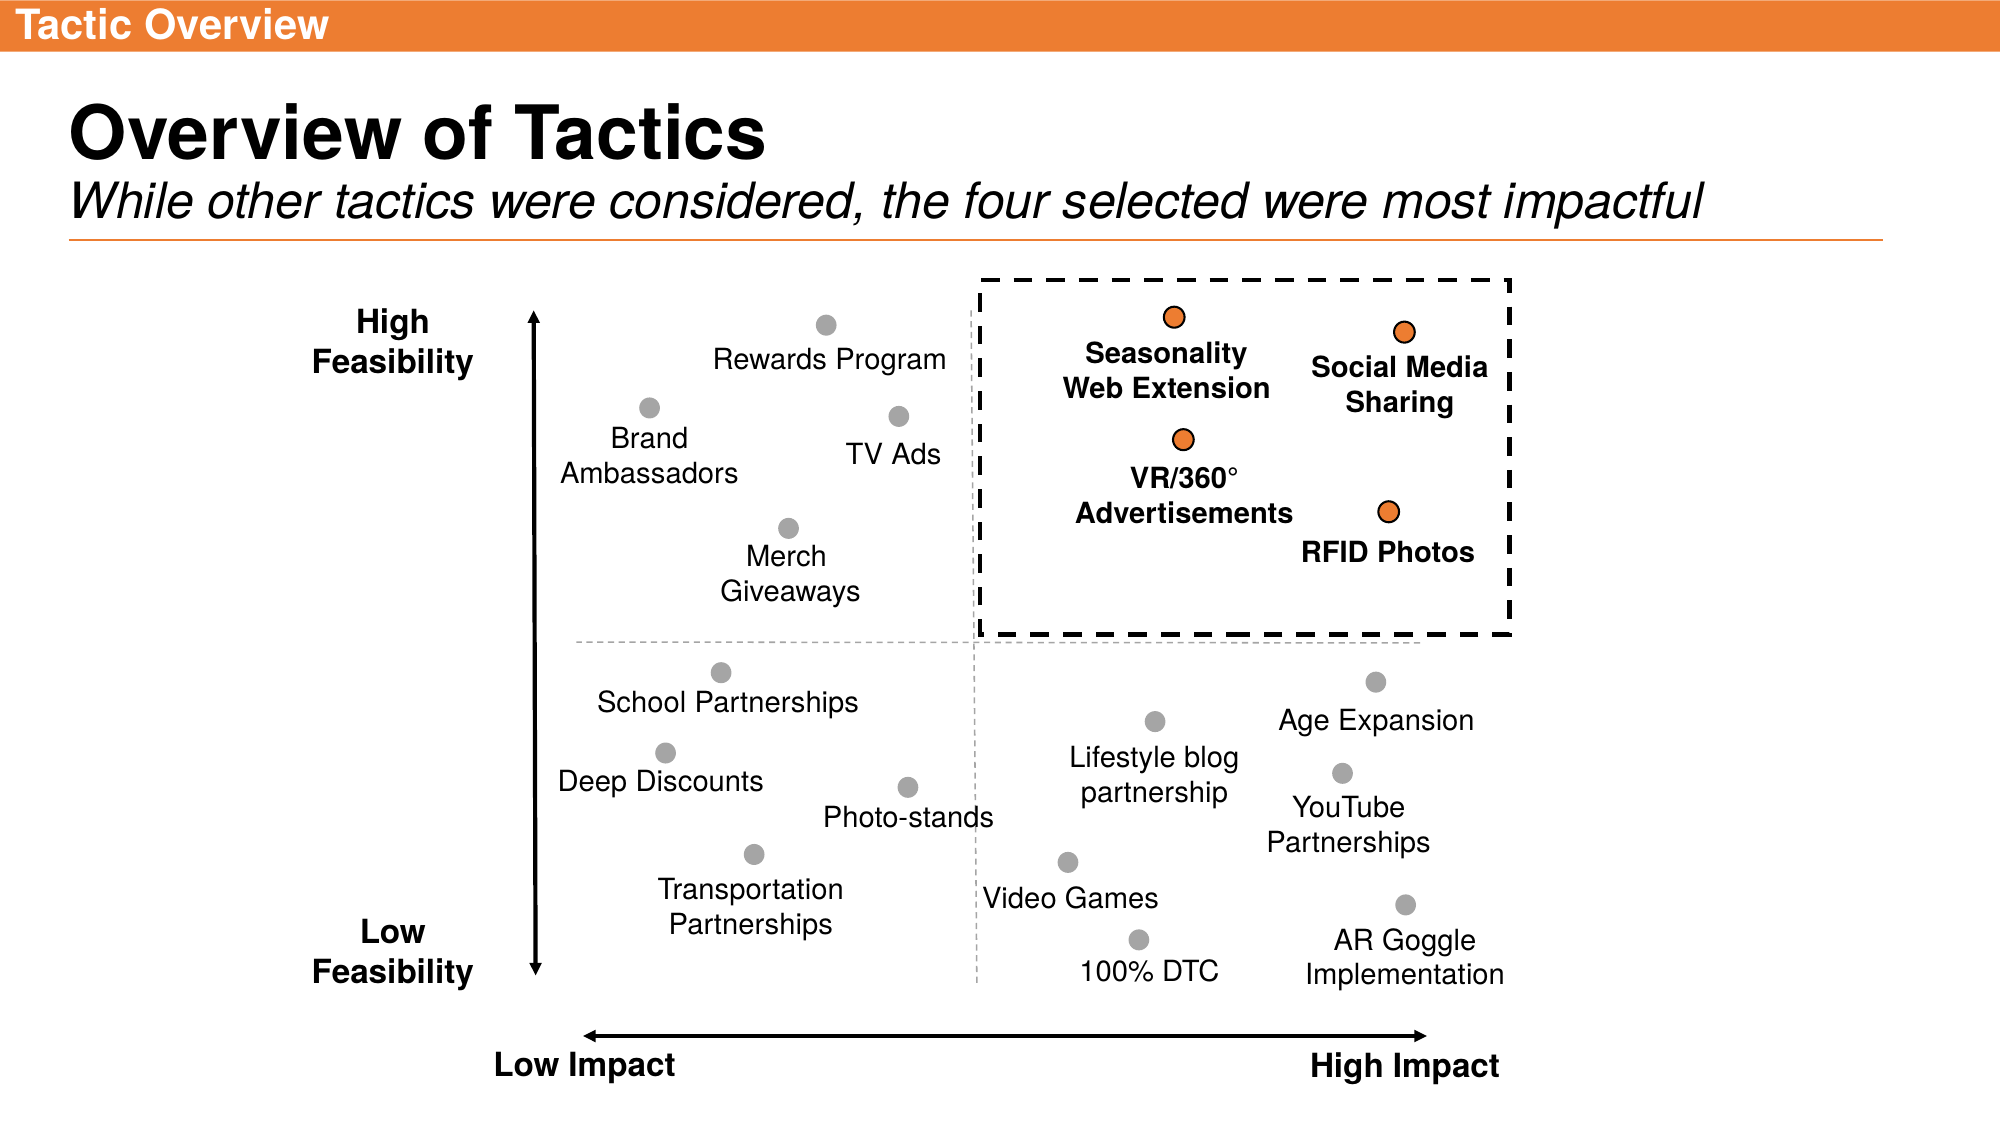

Tactic Overview
# Overview of Tactics
While other tactics were considered, the four selected were most impactful

High
Feasibility

Seasonality
Web Extension
Rewards Program
Social Media Sharing

Brand Ambassadors
TV Ads

VR/360°
Advertisements

RFID Photos
Merch
Giveaways

School Partnerships
Age Expansion

Lifestyle blog partnership

Deep Discounts

YouTube Partnerships
Photo-stands

Transportation Partnerships
Video Games

Low
Feasibility
AR Goggle Implementation

100% DTC
Low Impact
High Impact